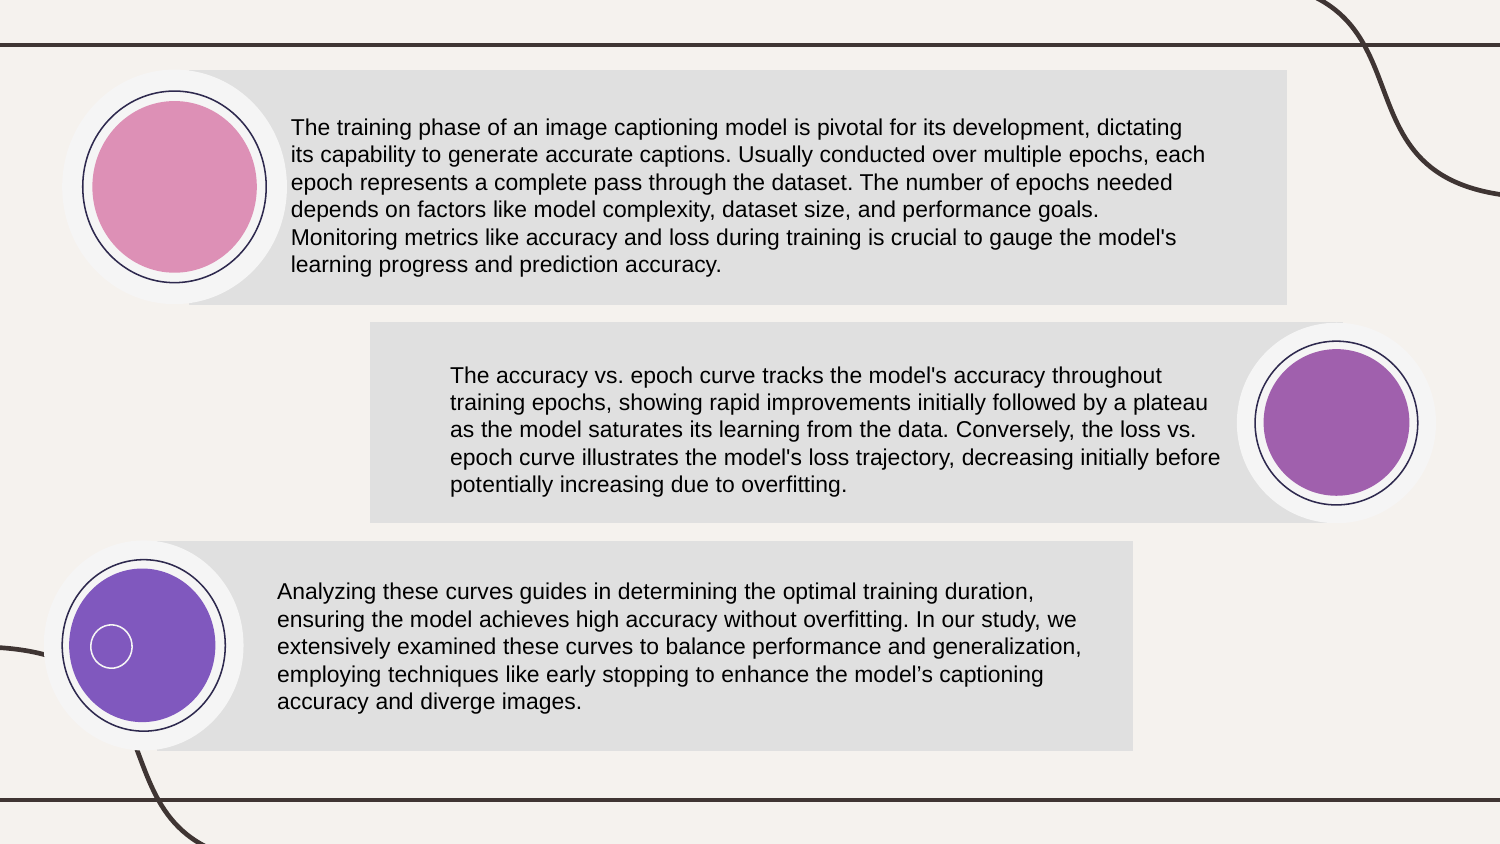

The training phase of an image captioning model is pivotal for its development, dictating its capability to generate accurate captions. Usually conducted over multiple epochs, each epoch represents a complete pass through the dataset. The number of epochs needed depends on factors like model complexity, dataset size, and performance goals. Monitoring metrics like accuracy and loss during training is crucial to gauge the model's learning progress and prediction accuracy.

The accuracy vs. epoch curve tracks the model's accuracy throughout training epochs, showing rapid improvements initially followed by a plateau as the model saturates its learning from the data. Conversely, the loss vs. epoch curve illustrates the model's loss trajectory, decreasing initially before potentially increasing due to overfitting.

Analyzing these curves guides in determining the optimal training duration, ensuring the model achieves high accuracy without overfitting. In our study, we extensively examined these curves to balance performance and generalization, employing techniques like early stopping to enhance the model’s captioning accuracy and diverge images.